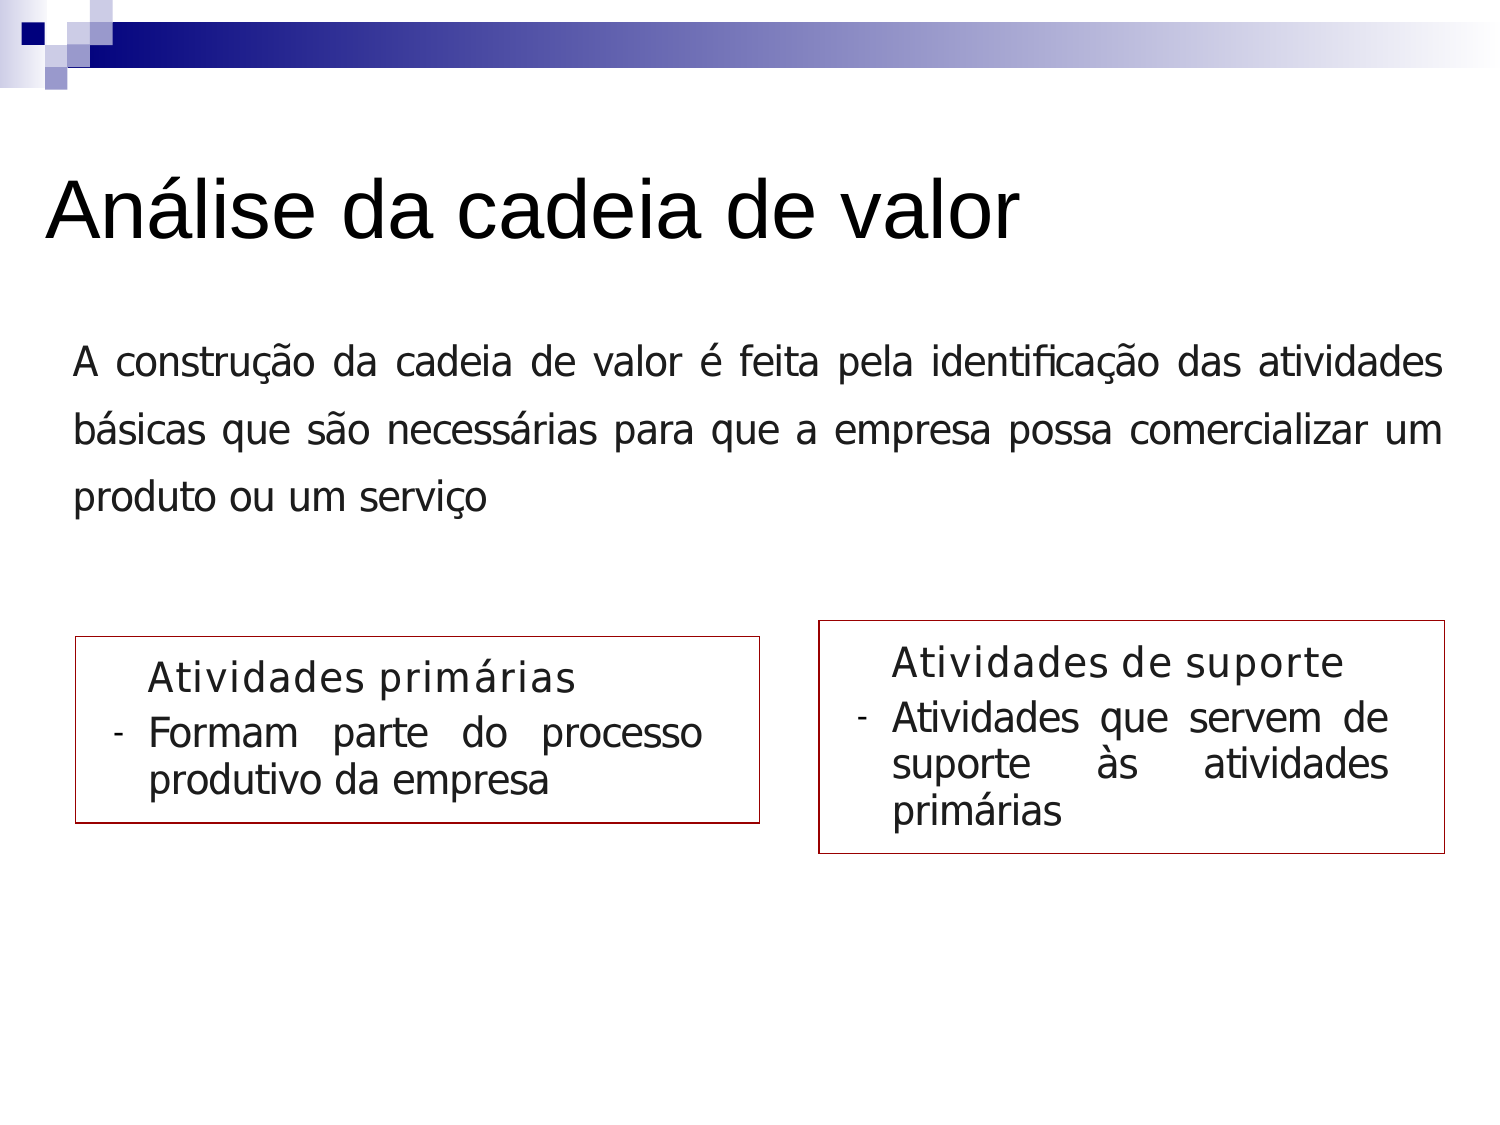

Análise da cadeia de valor
A construção da cadeia de valor é feita pela identificação das atividades básicas que são necessárias para que a empresa possa comercializar um produto ou um serviço
Atividades de suporte
Atividades que servem de suporte às atividades primárias
Atividades primárias
Formam parte do processo produtivo da empresa